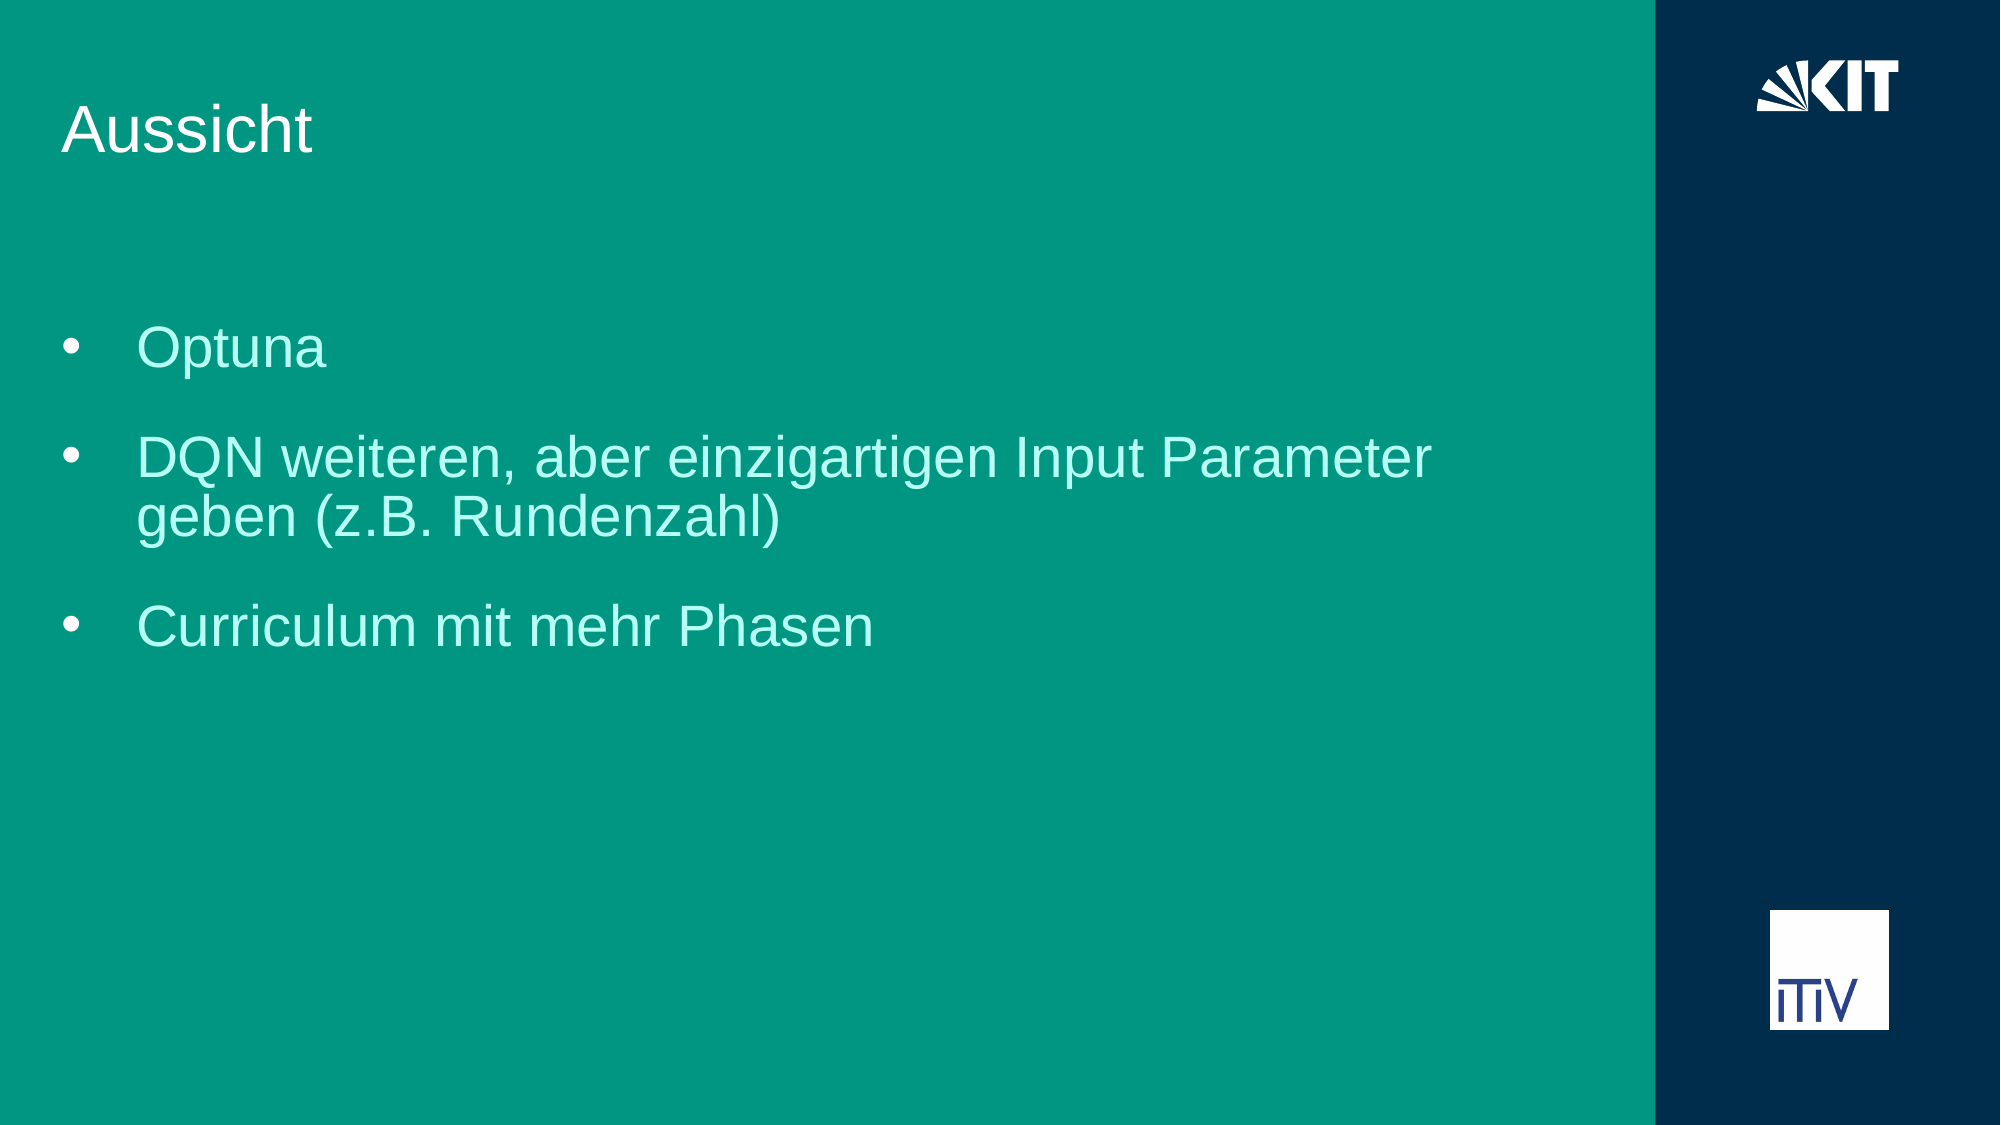

# Aussicht
Optuna
DQN weiteren, aber einzigartigen Input Parameter geben (z.B. Rundenzahl)
Curriculum mit mehr Phasen

11/02/26
Name - Title of Presentation
29